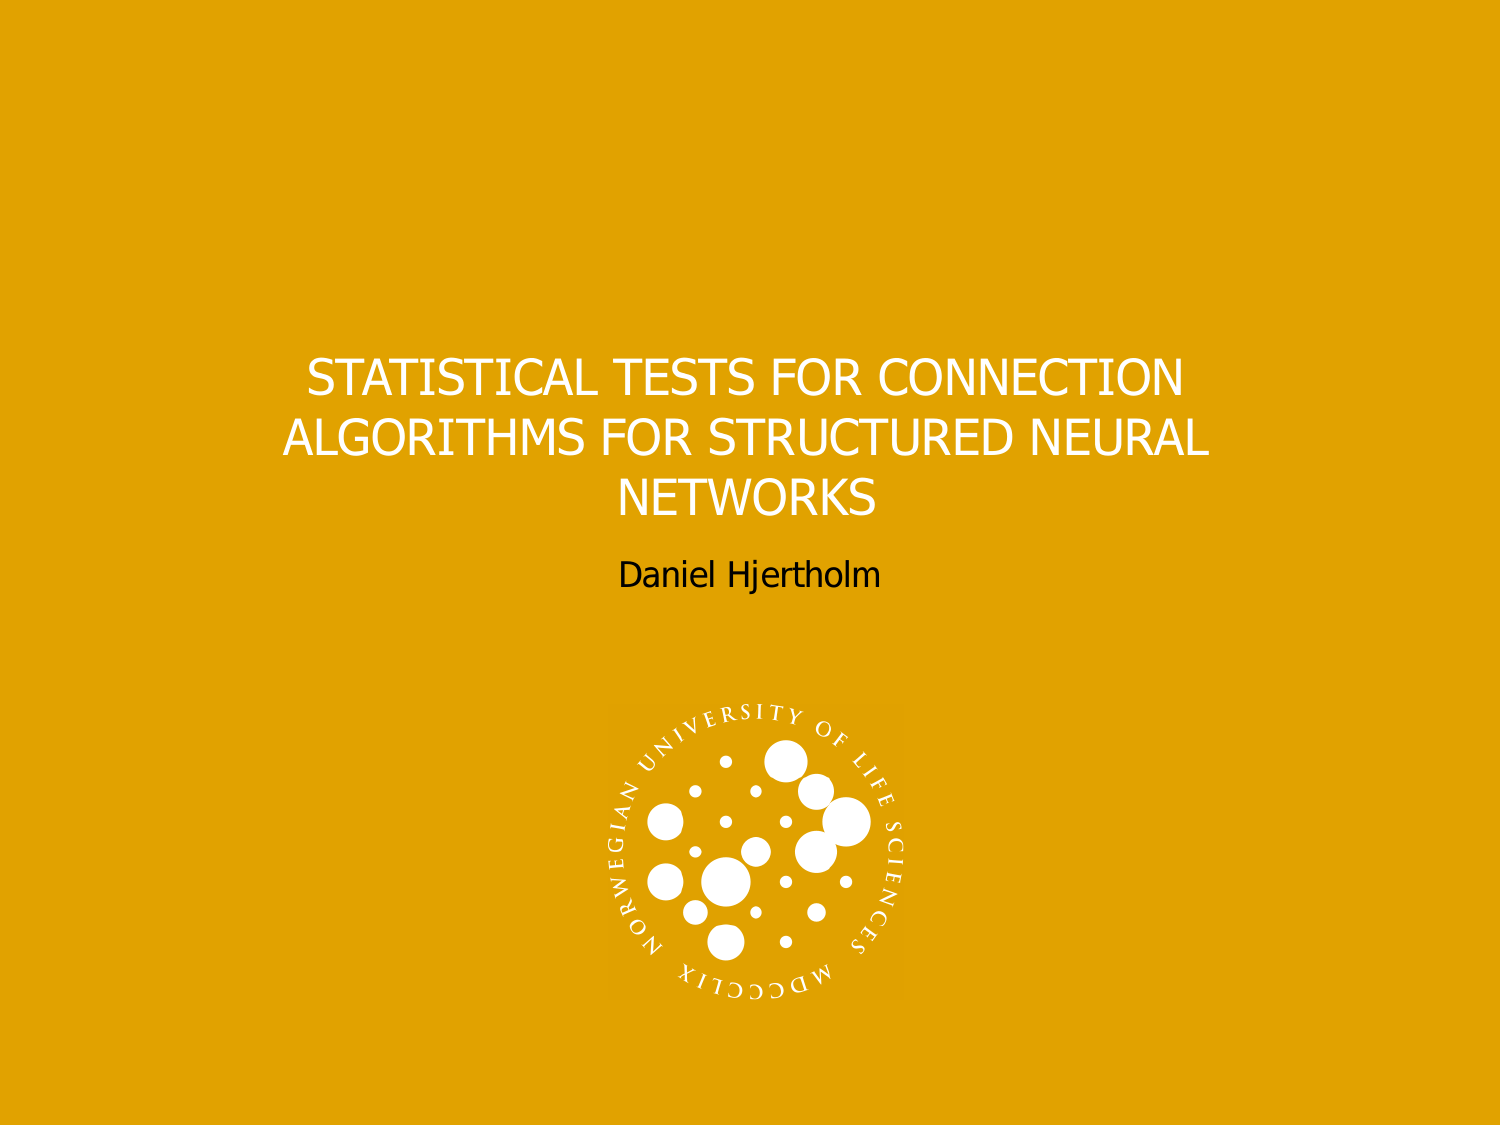

# STATISTICAL TESTS FOR CONNECTION ALGORITHMS FOR STRUCTURED NEURAL NETWORKS
Daniel Hjertholm